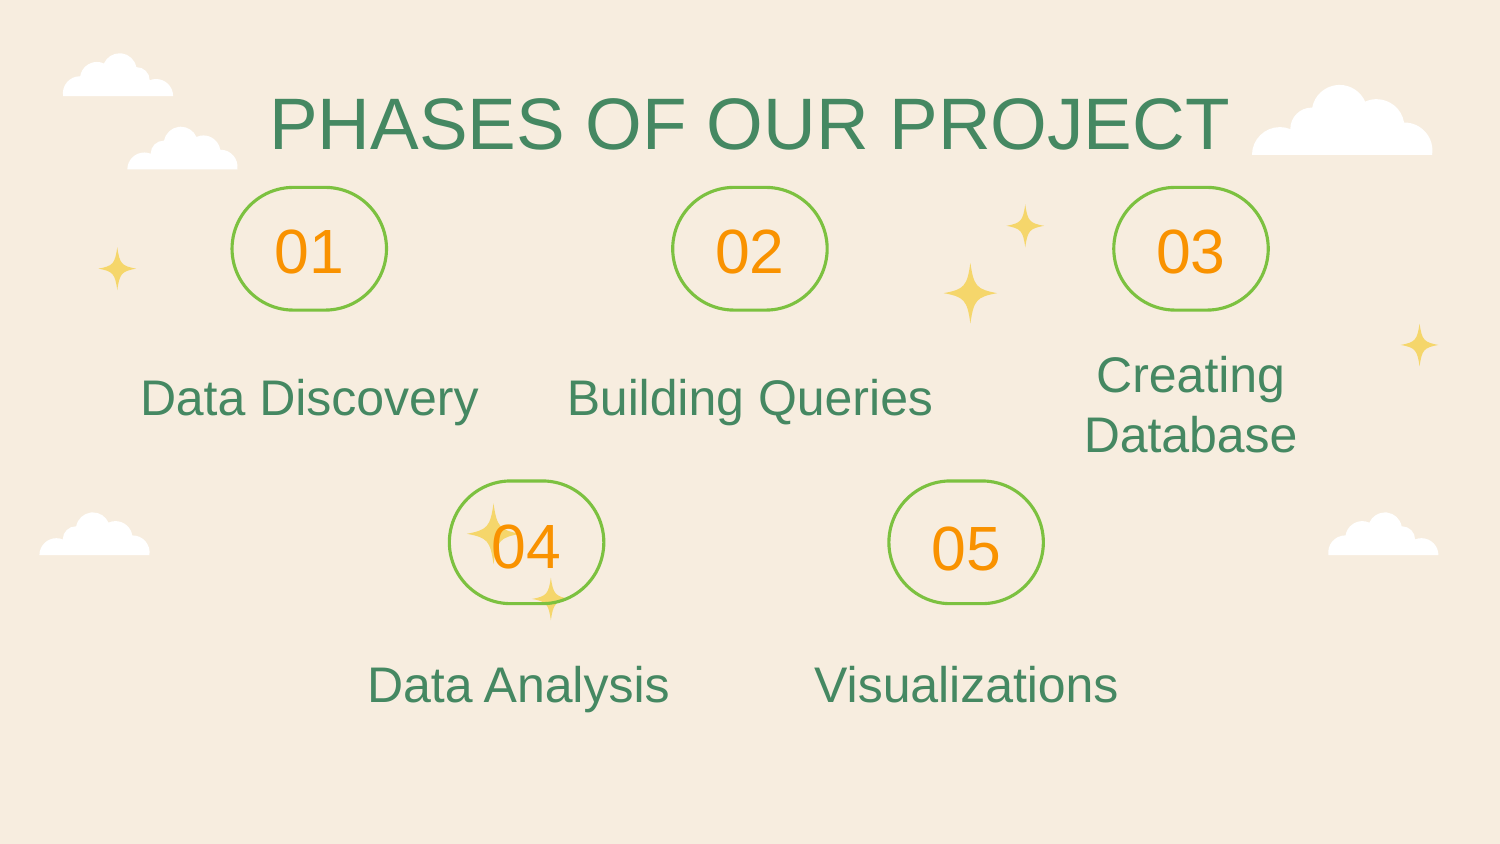

PHASES OF OUR PROJECT

# 01
02
03

Data Discovery
Building Queries
Creating Database

04
05

Visualizations
Data Analysis